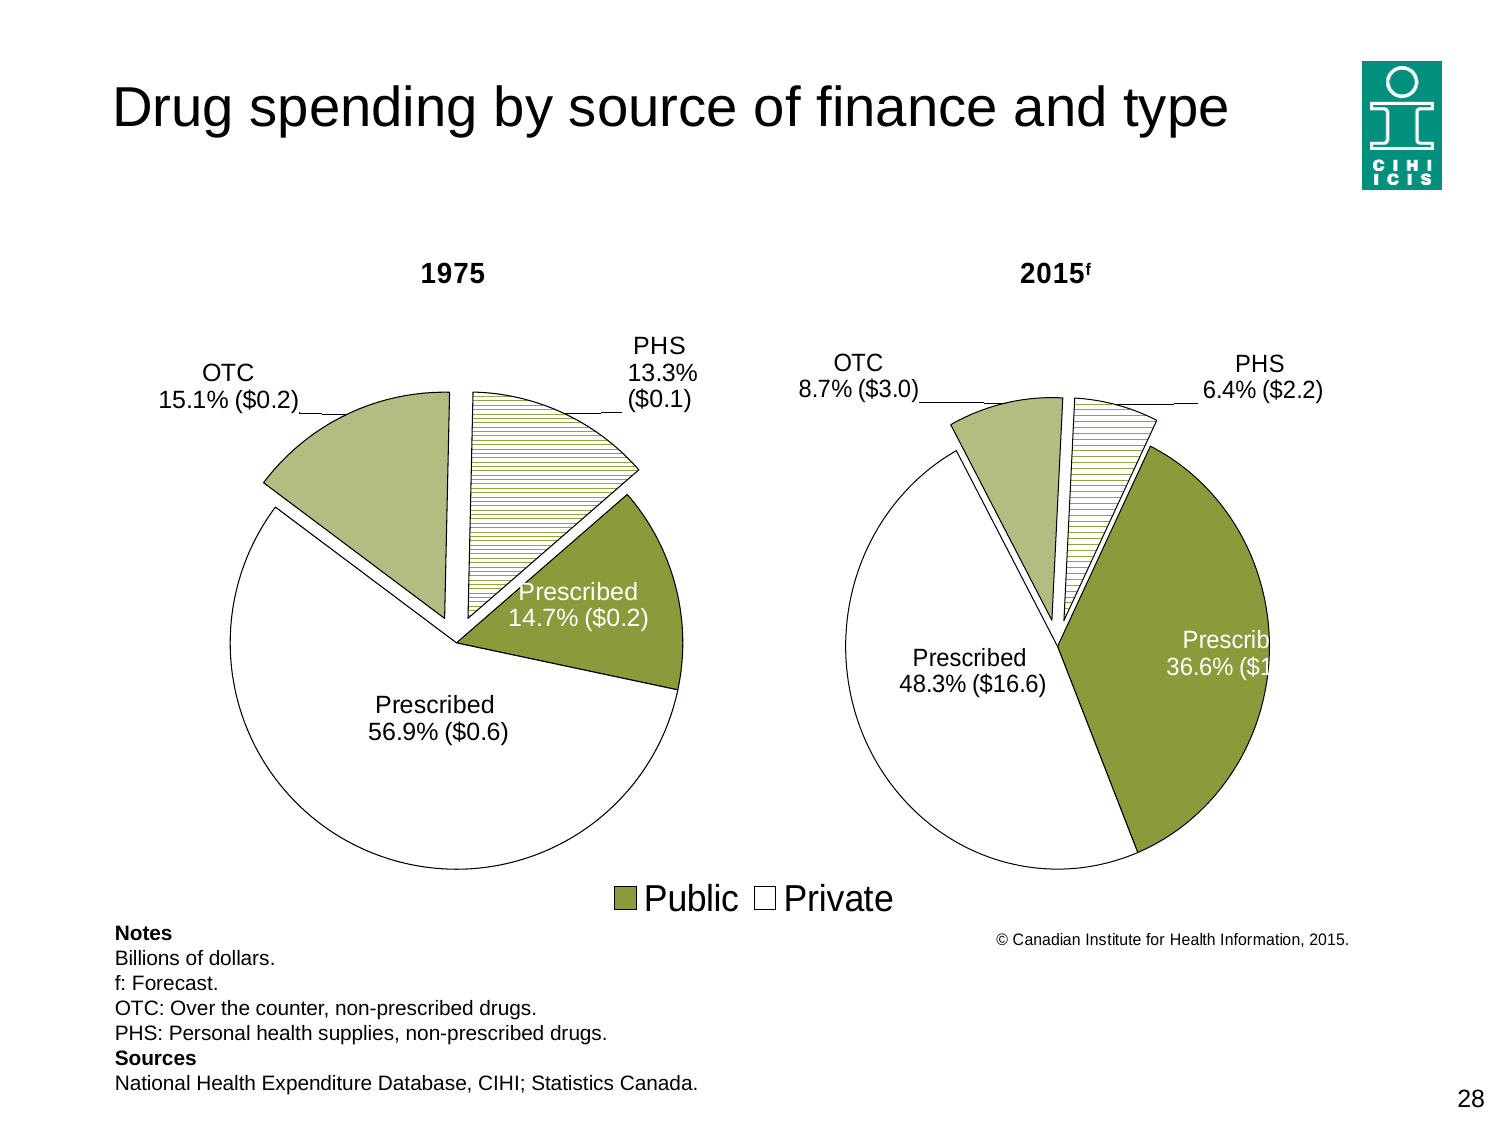

# Drug spending by source of finance and type

### Chart

| Category |  |
|---|---|
| Public | 12.598377776861705 |
| Private | 16.613128512514844 |
| OTC | 3.008532556508666 |
| PHS | 2.2050291948474645 |

### Chart

| Category |  |
|---|---|
| Public | 0.15856174065107473 |
| Private | 0.613127271827568 |
| OTC | 0.16276916017240348 |
| PHS | 0.14284886629490642 |
Notes
Billions of dollars.
f: Forecast.
OTC: Over the counter, non-prescribed drugs.
PHS: Personal health supplies, non-prescribed drugs.
Sources
National Health Expenditure Database, CIHI; Statistics Canada.
28